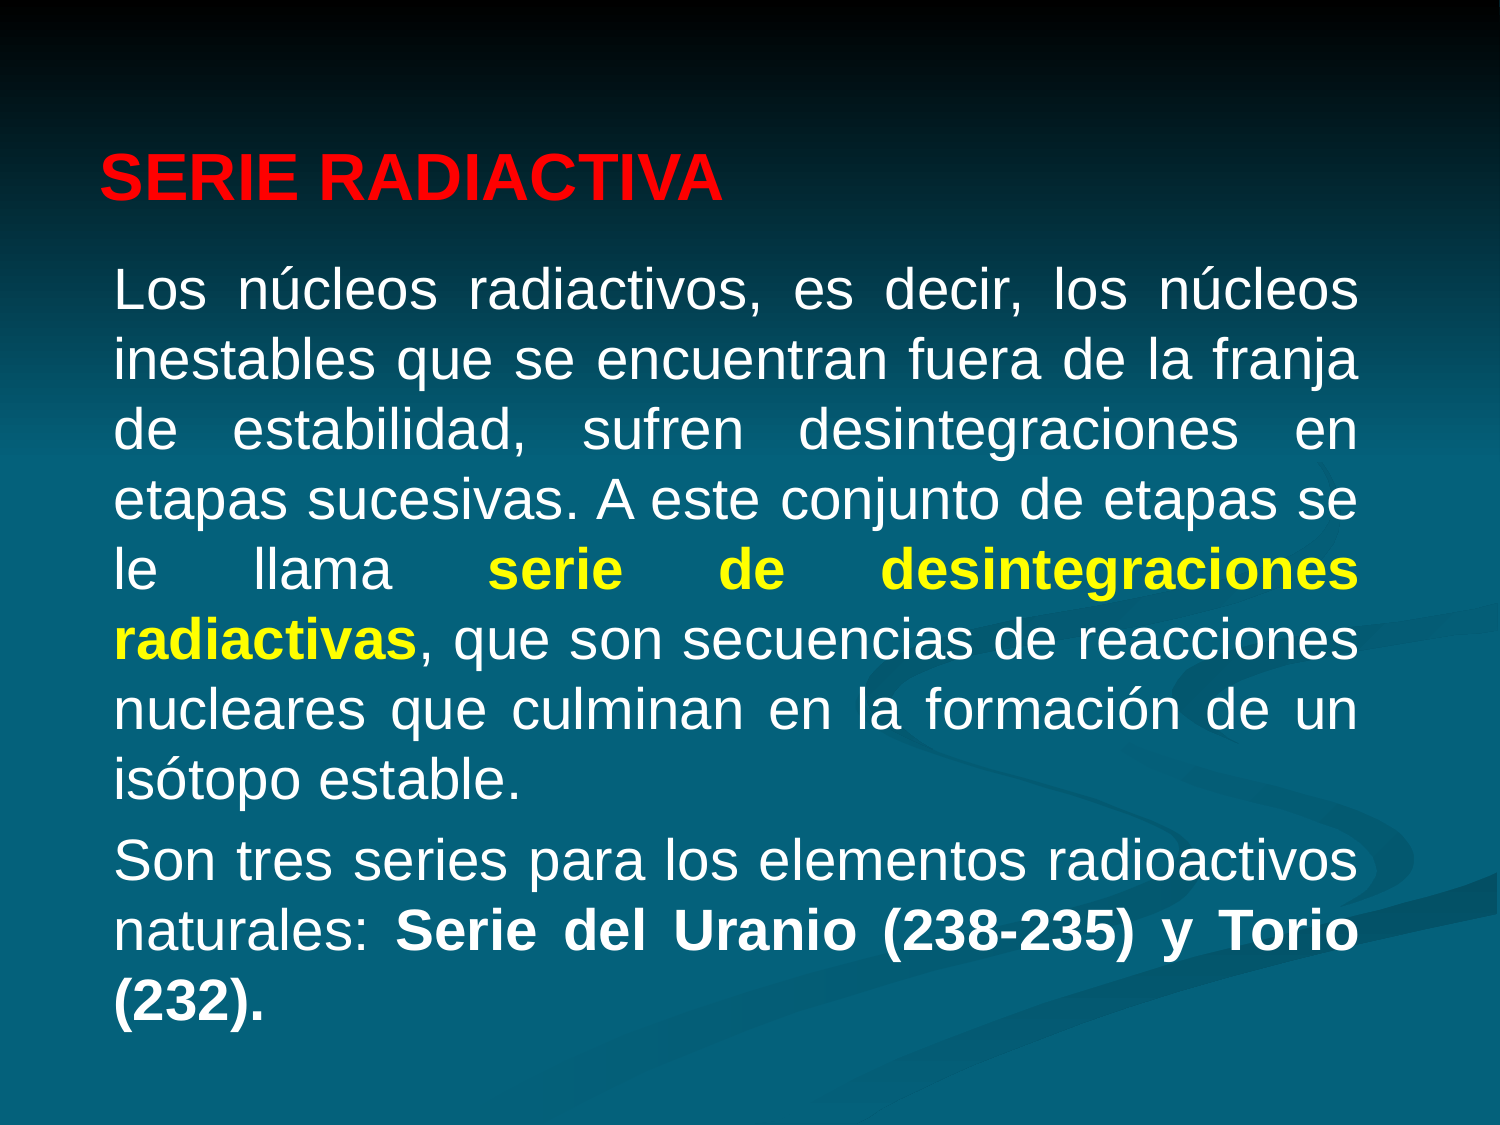

# SERIE RADIACTIVA
Los núcleos radiactivos, es decir, los núcleos inestables que se encuentran fuera de la franja de estabilidad, sufren desintegraciones en etapas sucesivas. A este conjunto de etapas se le llama serie de desintegraciones radiactivas, que son secuencias de reacciones nucleares que culminan en la formación de un isótopo estable.
Son tres series para los elementos radioactivos naturales: Serie del Uranio (238-235) y Torio (232).